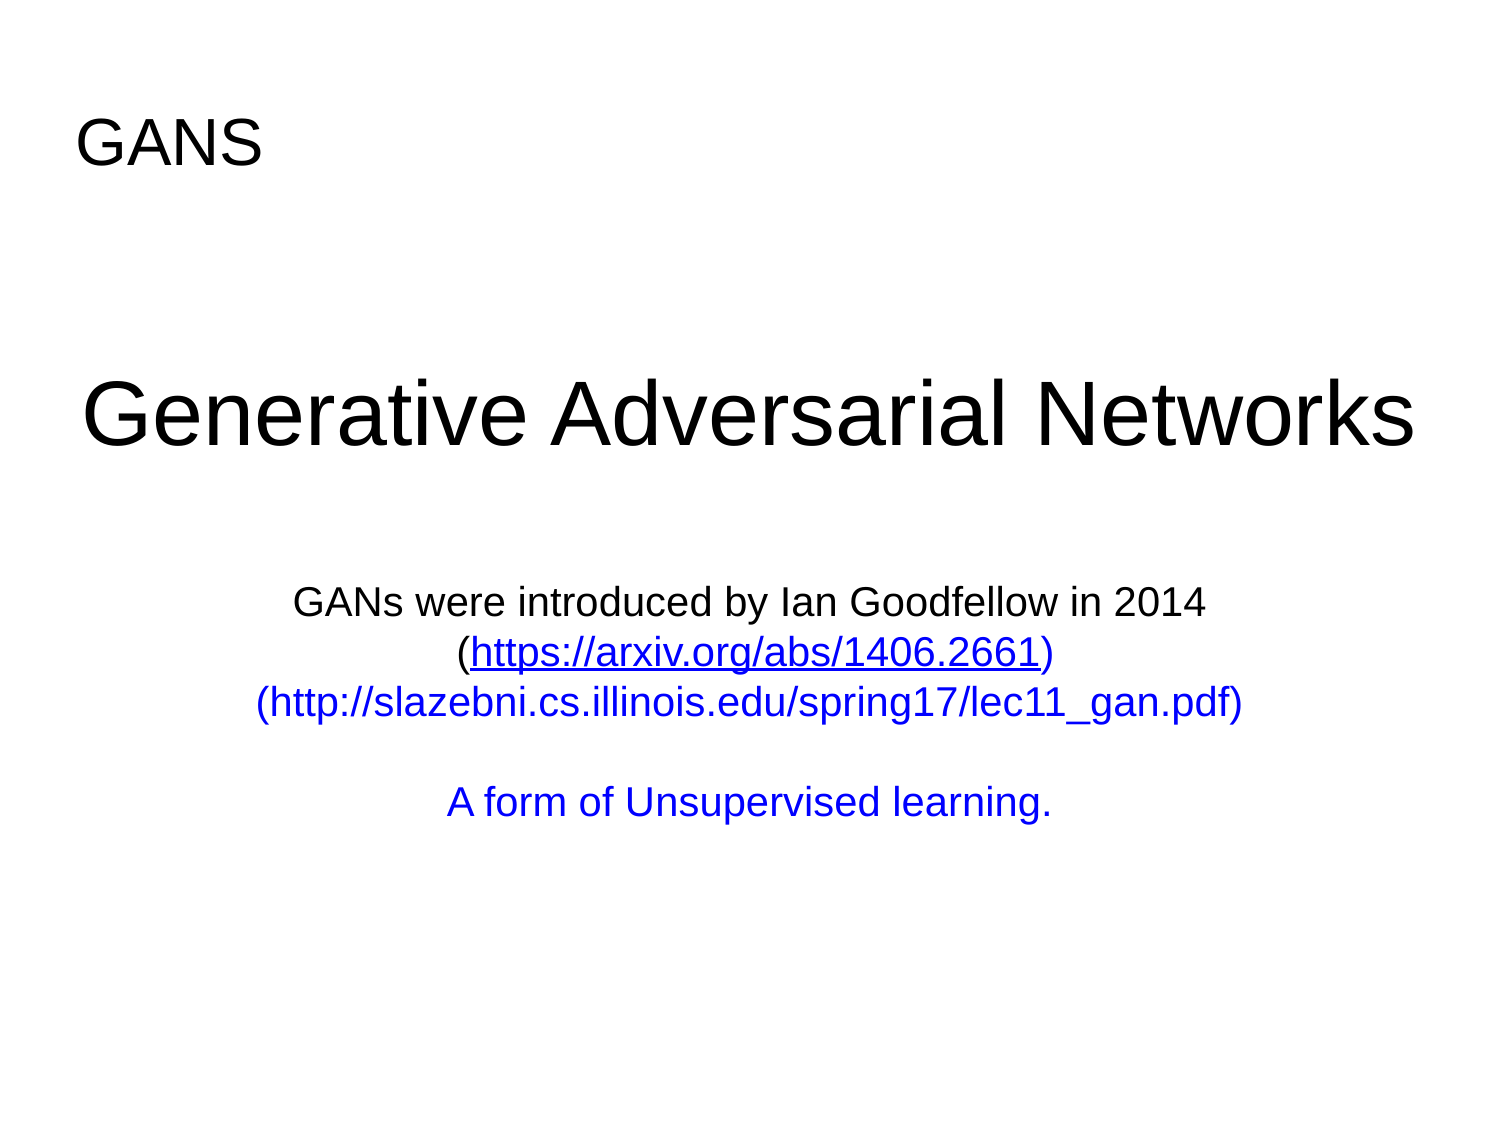

GANS
Generative Adversarial Networks

GANs were introduced by Ian Goodfellow in 2014
 (https://arxiv.org/abs/1406.2661)
(http://slazebni.cs.illinois.edu/spring17/lec11_gan.pdf)

A form of Unsupervised learning.